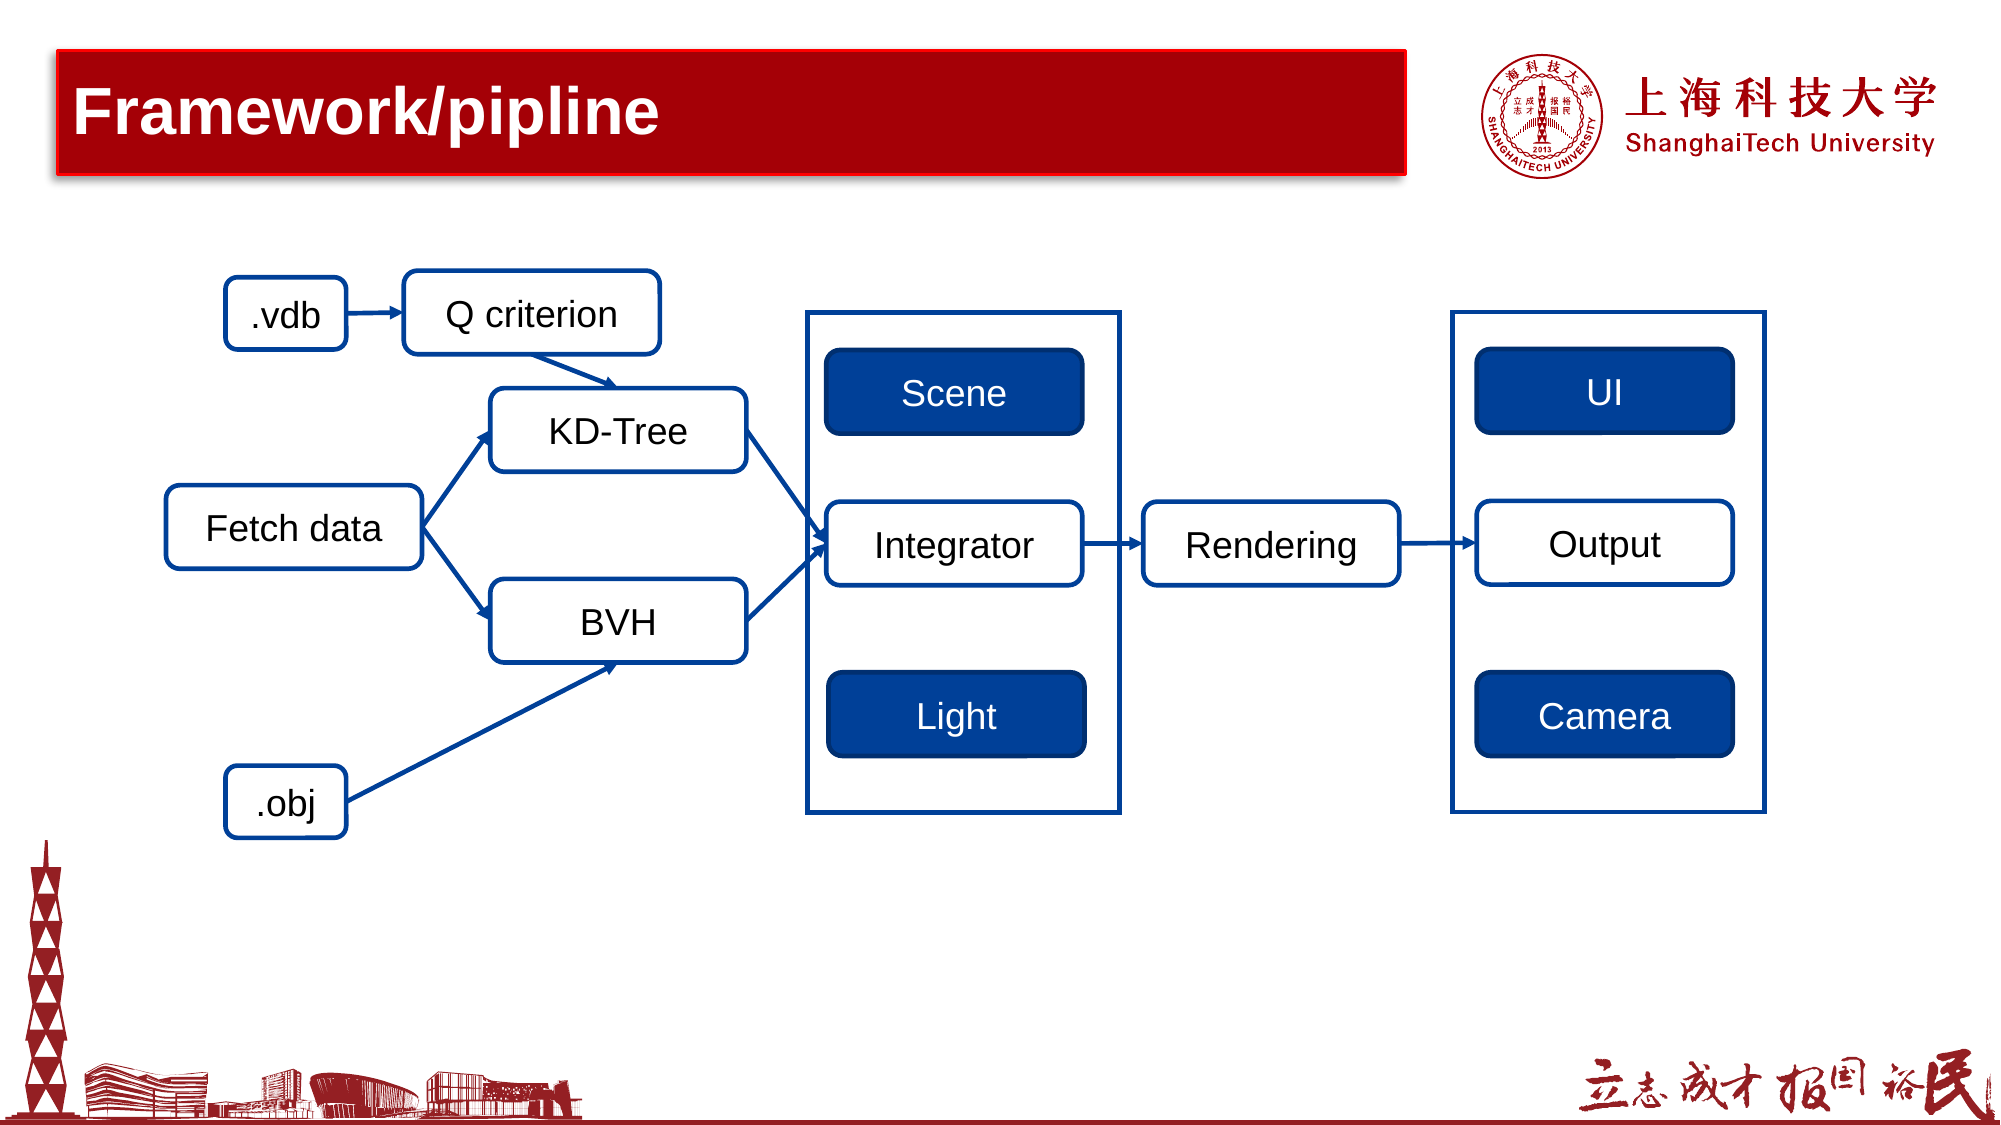

# Framework/pipline
Q criterion
.vdb

UI
Scene
KD-Tree
Fetch data
Output
Integrator
Rendering
BVH
Light
Camera
.obj